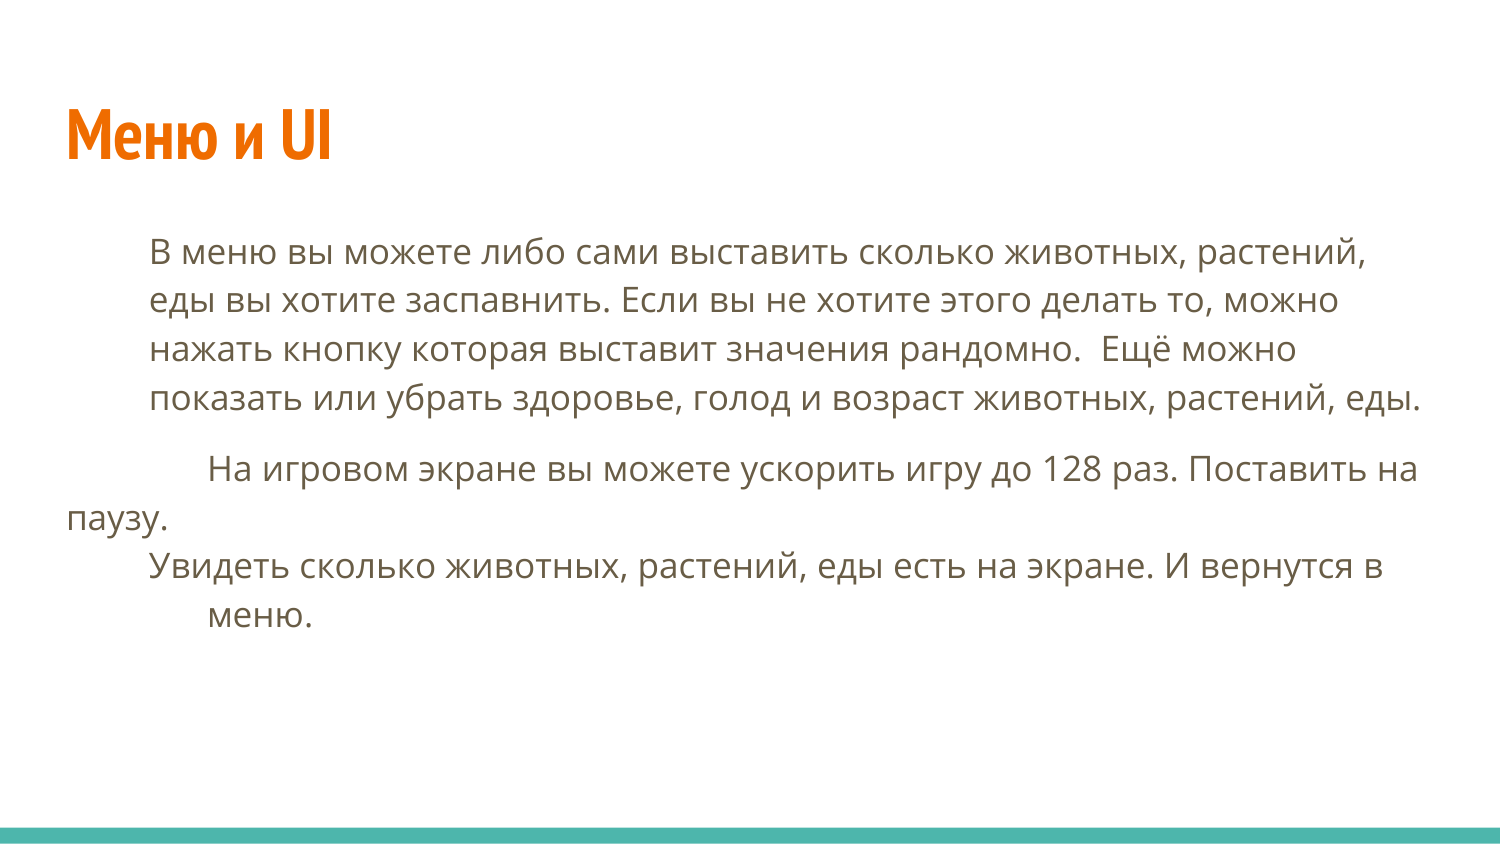

# Меню и UI
В меню вы можете либо сами выставить сколько животных, растений, еды вы хотите заспавнить. Если вы не хотите этого делать то, можно нажать кнопку которая выставит значения рандомно.  Ещё можно показать или убрать здоровье, голод и возраст животных, растений, еды.
	На игровом экране вы можете ускорить игру до 128 раз. Поставить на паузу.
         Увидеть сколько животных, растений, еды есть на экране. И вернутся в
	меню.